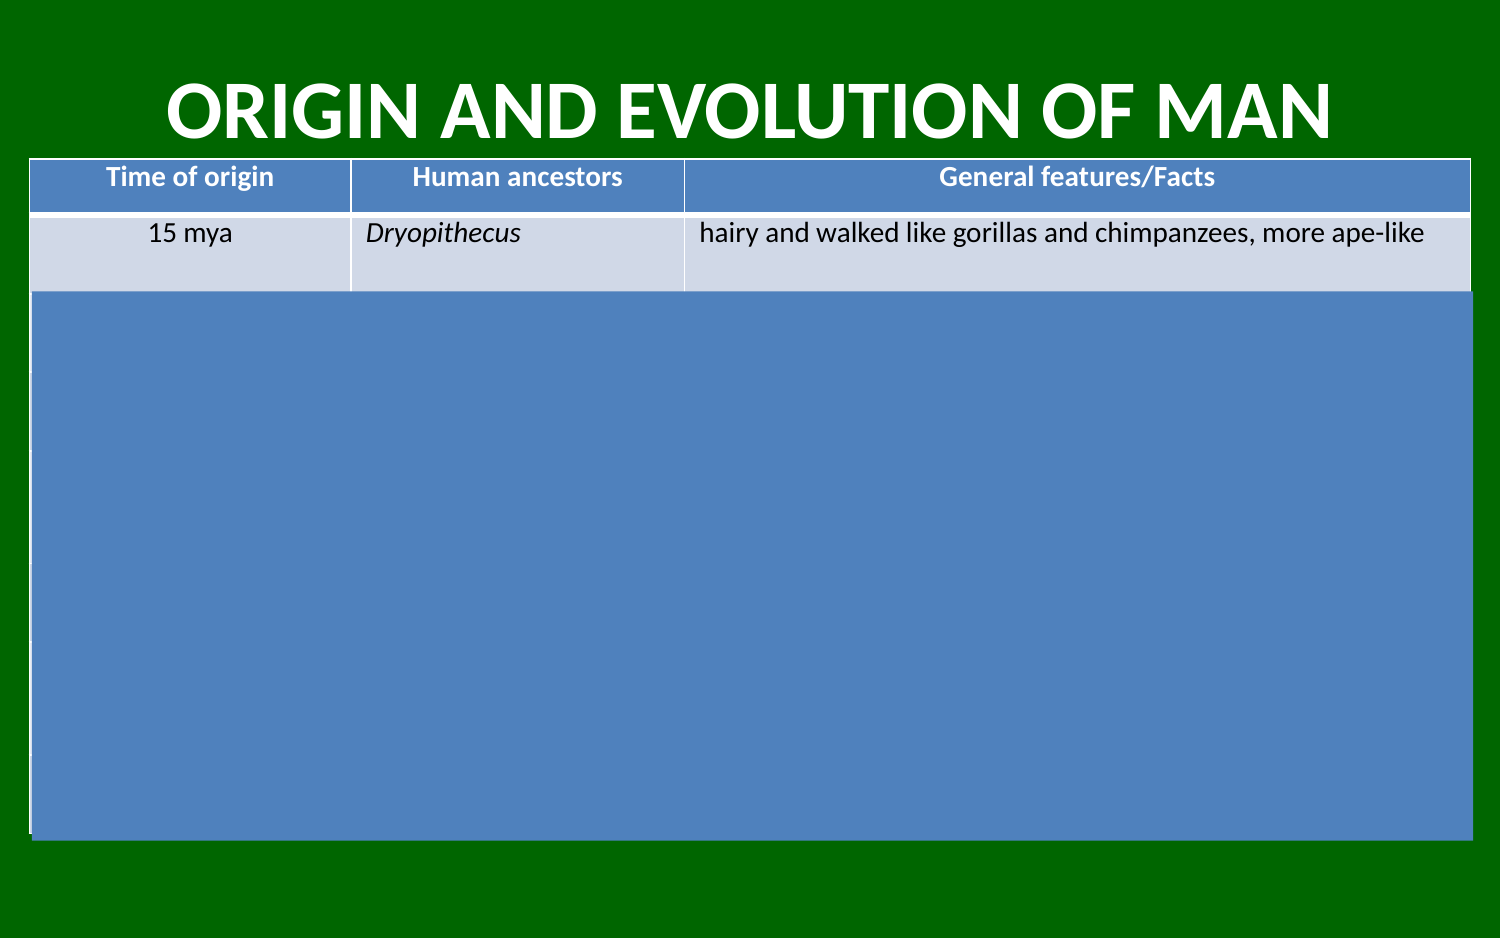

# ORIGIN AND EVOLUTION OF MAN
| Time of origin | Human ancestors | General features/Facts |
| --- | --- | --- |
| 15 mya | Dryopithecus | hairy and walked like gorillas and chimpanzees, more ape-like |
| 15 mya | Ramapithecus | hairy and walked like gorillas and chimpanzees, more man-like |
| 2 mya | Australopithecines | probably lived in East African grasslands, hunted with stone weapons but essentially ate fruit |
|  | Homo habilis | first human-like being the hominid, brain capacities were between 650-800cc, probably did not eat meat |
| 1.5 mya | Homo erectus (Java man) | large brain around 900cc, ate meat |
| 1,00,000- 40,000 years back | Neanderthal man | Brain size of 1400cc, lived in near east and central Asia. They used hides to protect their body and buried their dead. |
| 75,000-10,000 years ago (ice age) | Homo sapiens (Modern man) | Arose in Africa and moved across continents and developed into distinct races |